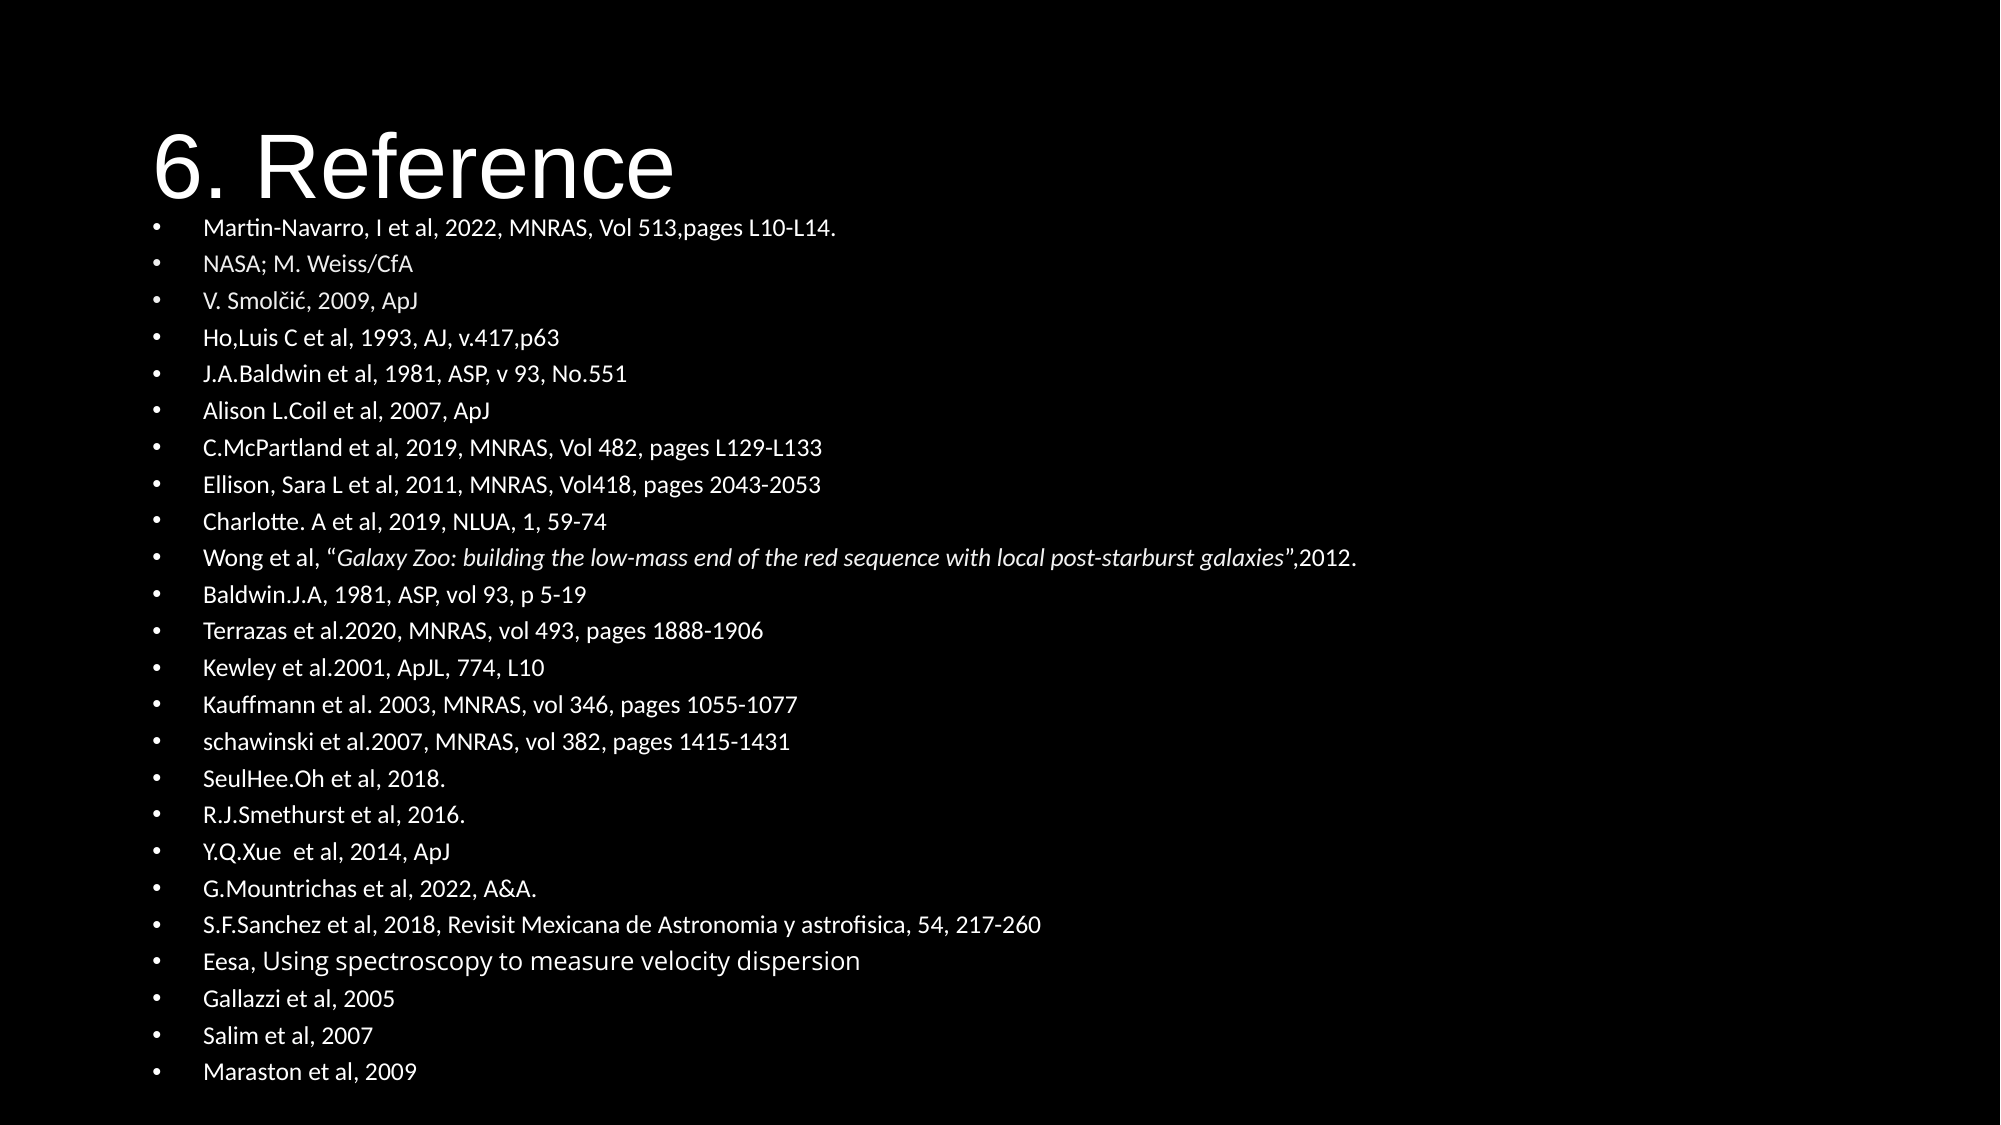

# 6. Reference
Martin-Navarro, I et al, 2022, MNRAS, Vol 513,pages L10-L14.
NASA; M. Weiss/CfA
V. Smolčić, 2009, ApJ
Ho,Luis C et al, 1993, AJ, v.417,p63
J.A.Baldwin et al, 1981, ASP, v 93, No.551
Alison L.Coil et al, 2007, ApJ
C.McPartland et al, 2019, MNRAS, Vol 482, pages L129-L133
Ellison, Sara L et al, 2011, MNRAS, Vol418, pages 2043-2053
Charlotte. A et al, 2019, NLUA, 1, 59-74
Wong et al, “Galaxy Zoo: building the low-mass end of the red sequence with local post-starburst galaxies”,2012.
Baldwin.J.A, 1981, ASP, vol 93, p 5-19
Terrazas et al.2020, MNRAS, vol 493, pages 1888-1906
Kewley et al.2001, ApJL, 774, L10
Kauffmann et al. 2003, MNRAS, vol 346, pages 1055-1077
schawinski et al.2007, MNRAS, vol 382, pages 1415-1431
SeulHee.Oh et al, 2018.
R.J.Smethurst et al, 2016.
Y.Q.Xue  et al, 2014, ApJ
G.Mountrichas et al, 2022, A&A.
S.F.Sanchez et al, 2018, Revisit Mexicana de Astronomia y astrofisica, 54, 217-260
Eesa, Using spectroscopy to measure velocity dispersion
Gallazzi et al, 2005
Salim et al, 2007
Maraston et al, 2009